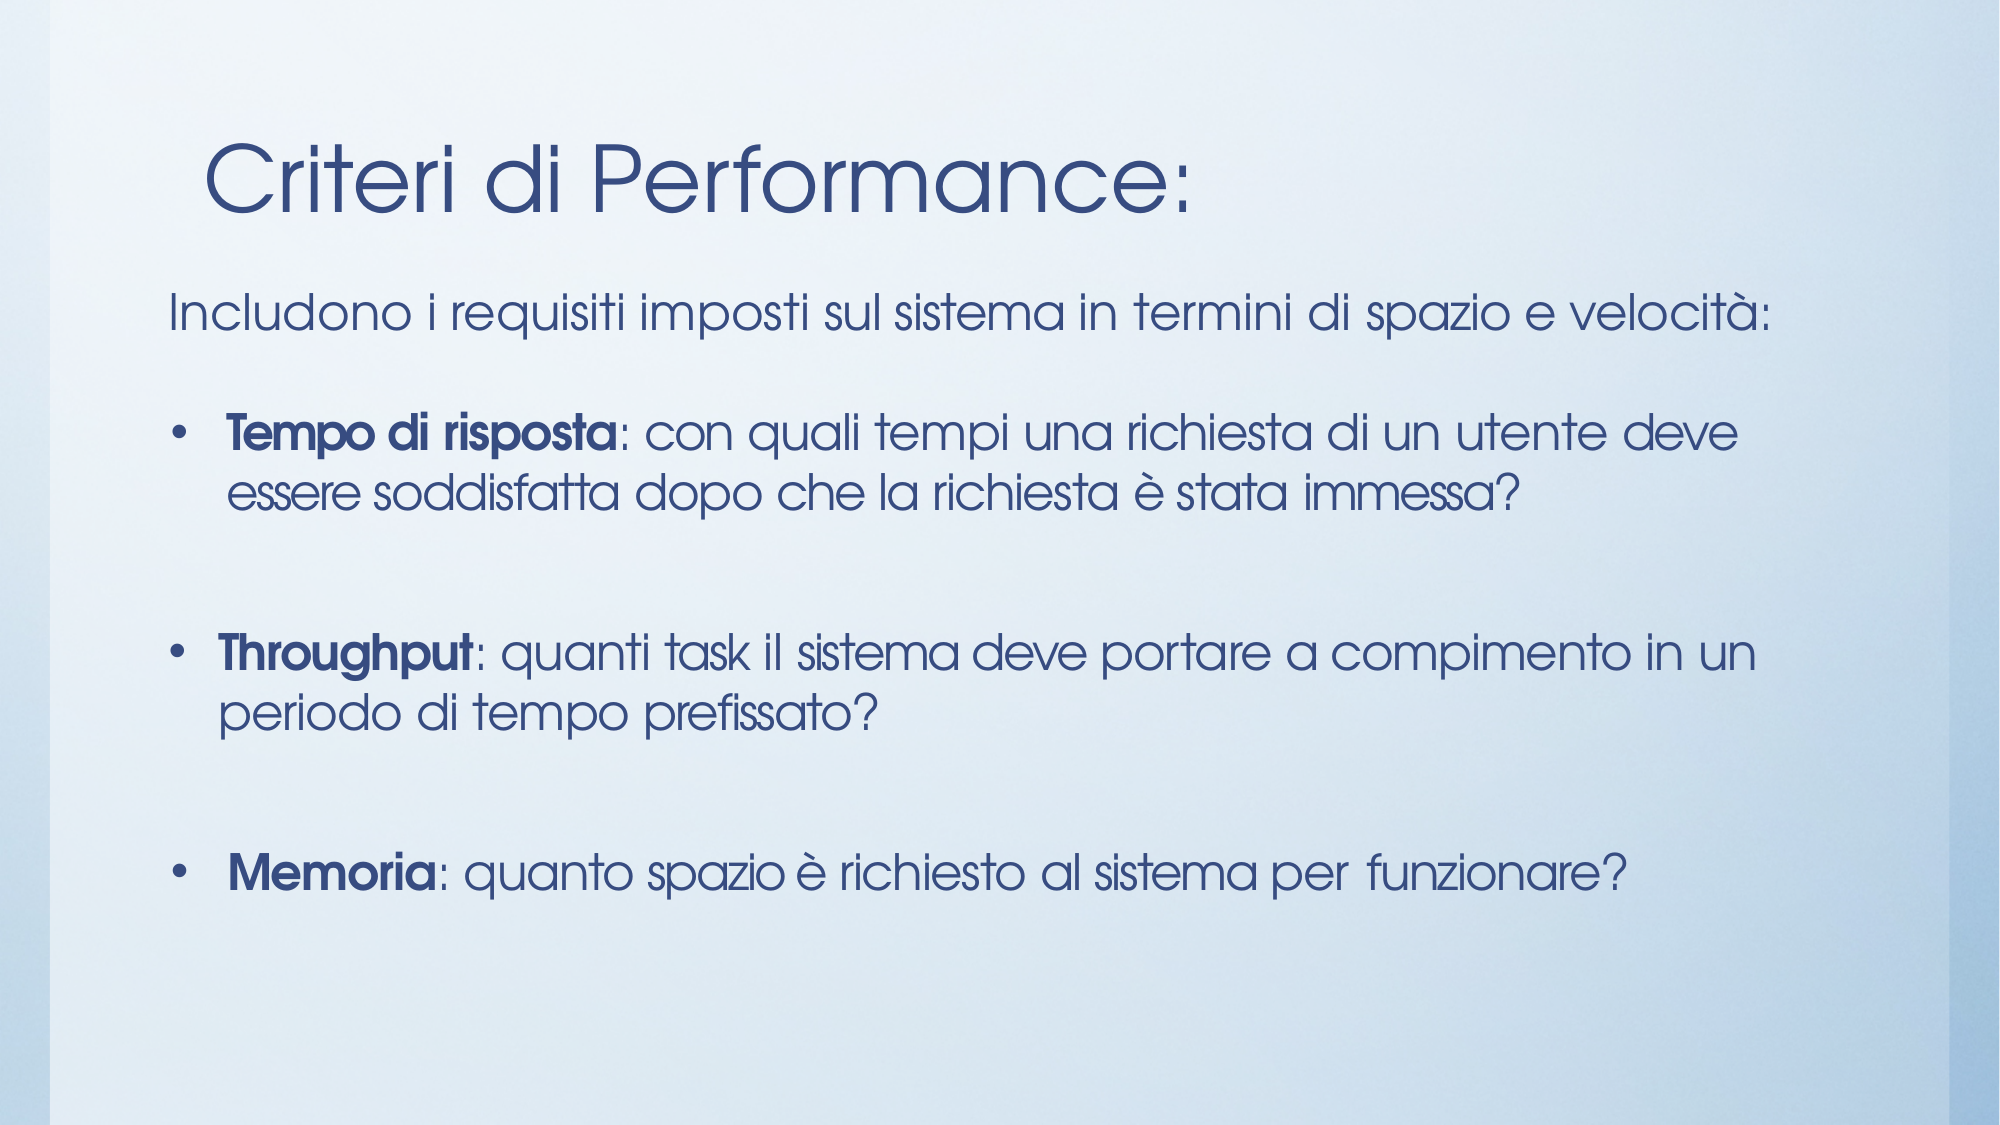

# Criteri di Performance:
Includono i requisiti imposti sul sistema in termini di spazio e velocità:

Tempo di risposta: con quali tempi una richiesta di un utente deve essere soddisfatta dopo che la richiesta è stata immessa?

Throughput: quanti task il sistema deve portare a compimento in un periodo di tempo prefissato?

Memoria: quanto spazio è richiesto al sistema per funzionare?